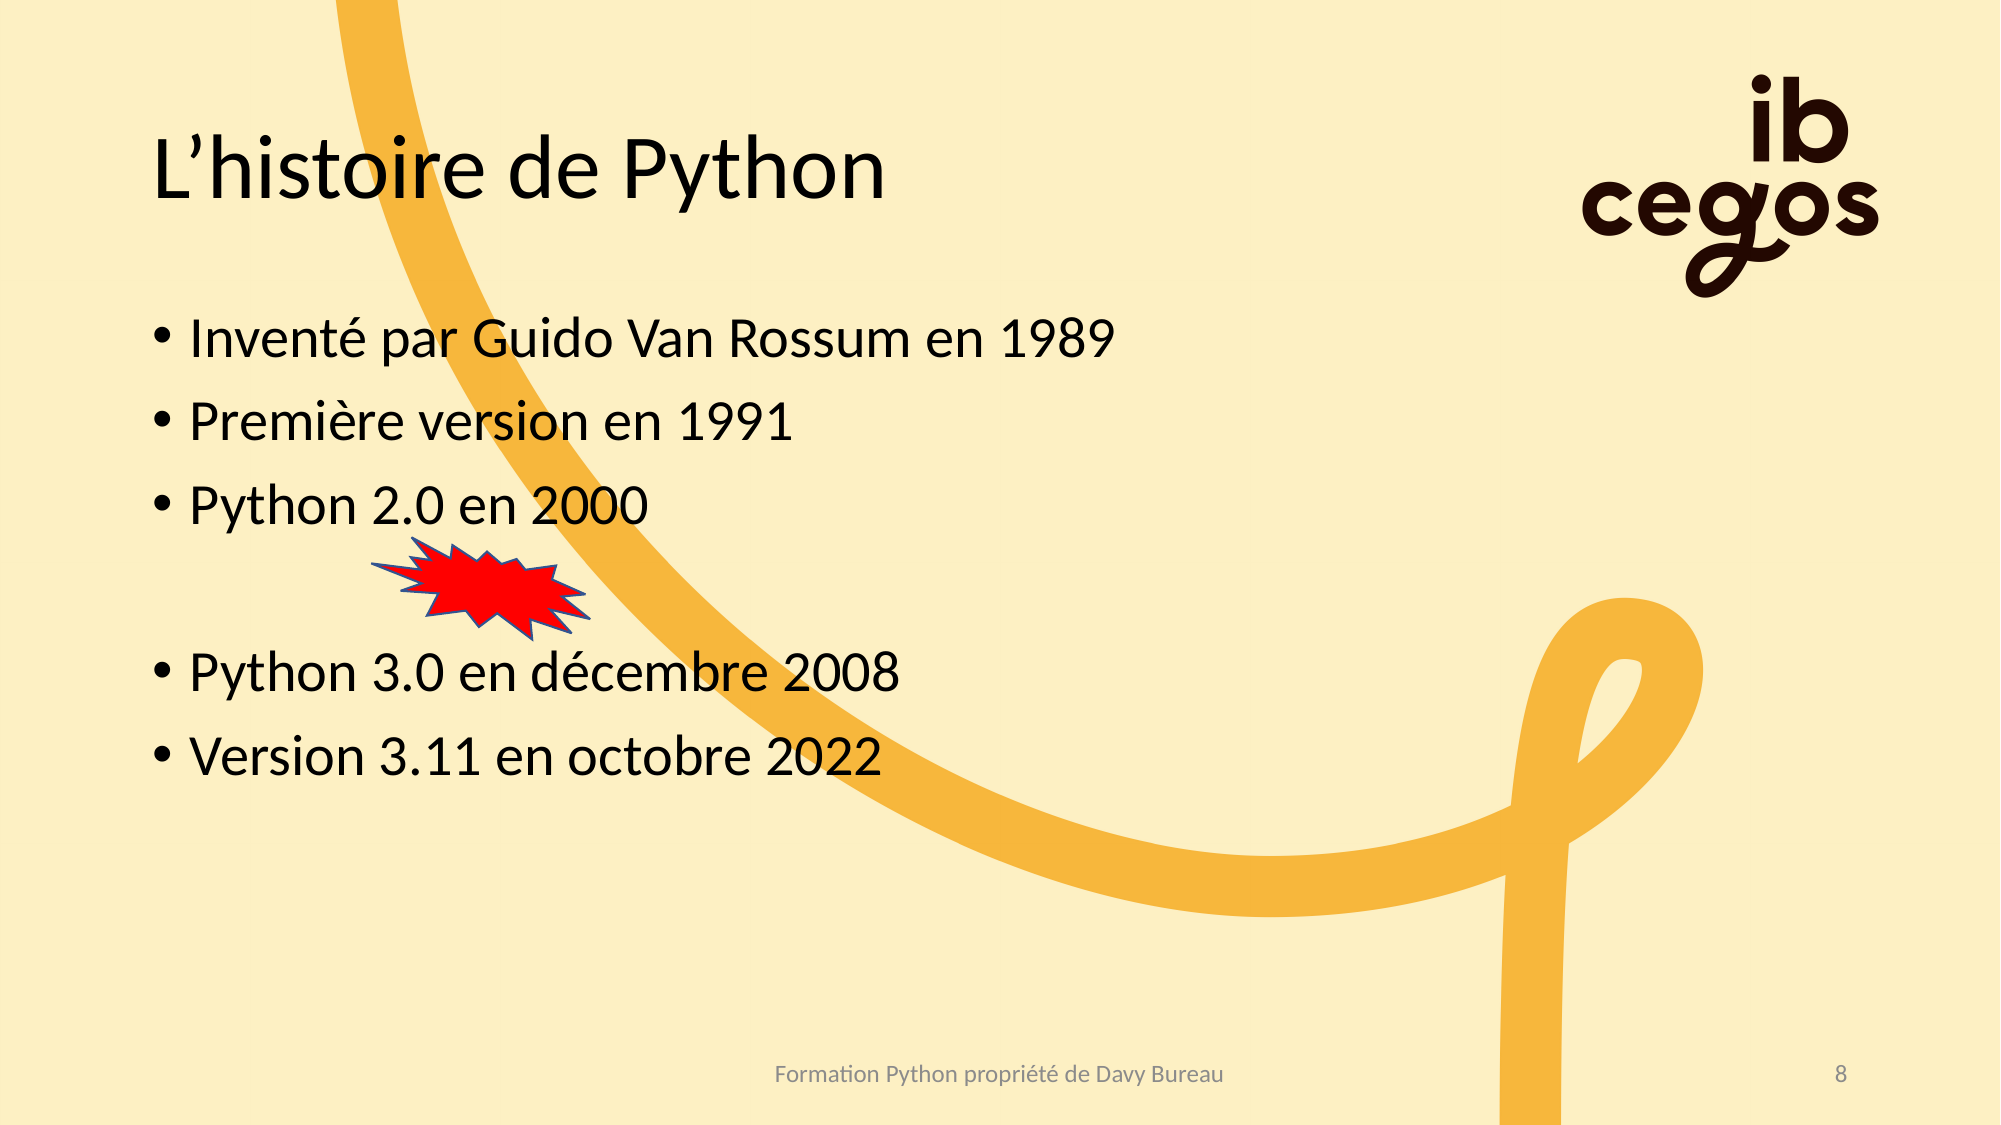

# L’histoire de Python
Inventé par Guido Van Rossum en 1989
Première version en 1991
Python 2.0 en 2000

Python 3.0 en décembre 2008
Version 3.11 en octobre 2022

Formation Python propriété de Davy Bureau
8